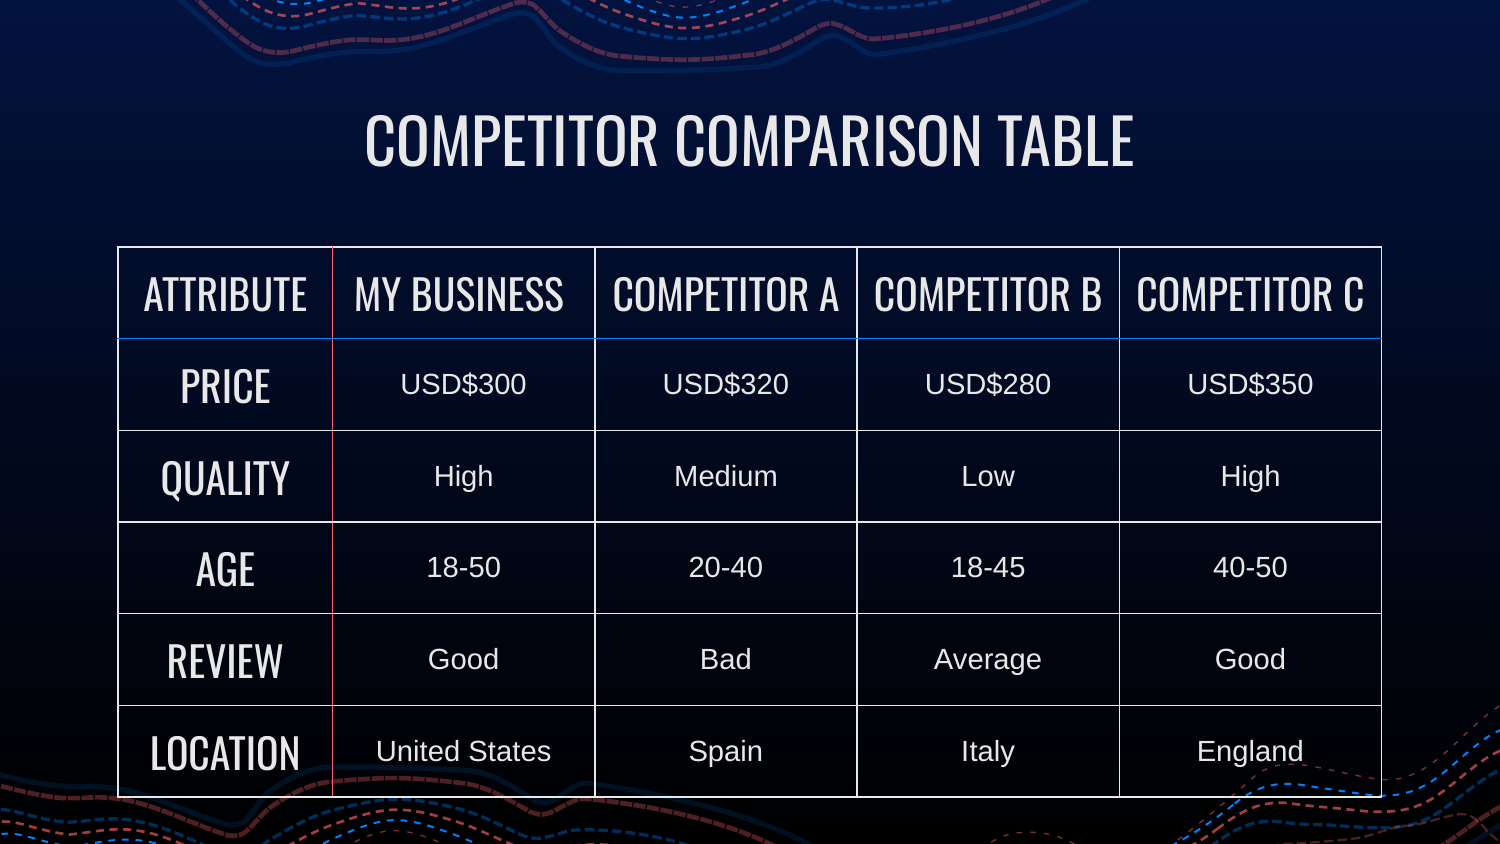

# COMPETITOR COMPARISON TABLE
| ATTRIBUTE | MY BUSINESS | COMPETITOR A | COMPETITOR B | COMPETITOR C |
| --- | --- | --- | --- | --- |
| PRICE | USD$300 | USD$320 | USD$280 | USD$350 |
| QUALITY | High | Medium | Low | High |
| AGE | 18-50 | 20-40 | 18-45 | 40-50 |
| REVIEW | Good | Bad | Average | Good |
| LOCATION | United States | Spain | Italy | England |